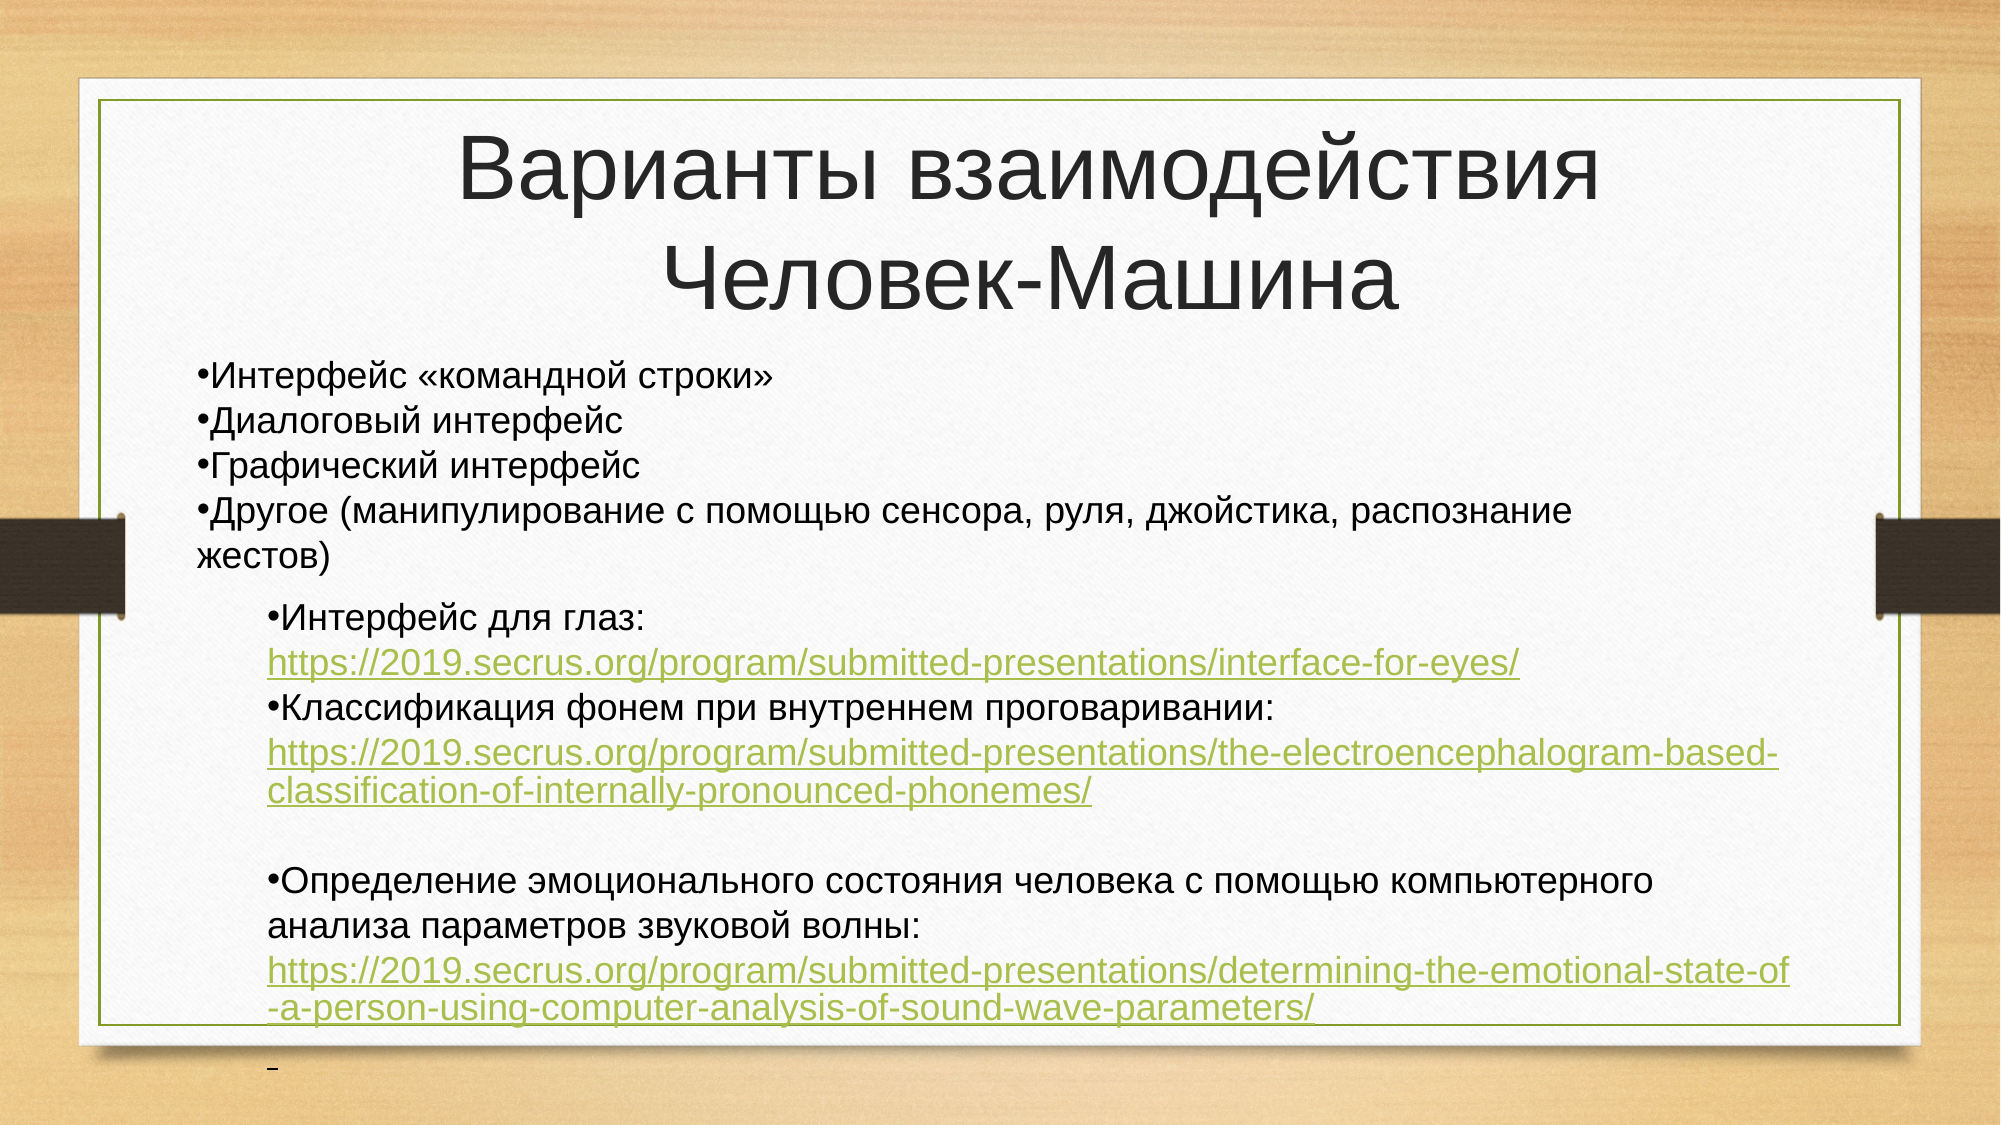

Варианты взаимодействия Человек-Машина
Интерфейс «командной строки»
Диалоговый интерфейс
Графический интерфейс
Другое (манипулирование с помощью сенсора, руля, джойстика, распознание жестов)
Интерфейс для глаз: https://2019.secrus.org/program/submitted-presentations/interface-for-eyes/
Классификация фонем при внутреннем проговаривании: https://2019.secrus.org/program/submitted-presentations/the-electroencephalogram-based-classification-of-internally-pronounced-phonemes/
Определение эмоционального состояния человека с помощью компьютерного анализа параметров звуковой волны: https://2019.secrus.org/program/submitted-presentations/determining-the-emotional-state-of-a-person-using-computer-analysis-of-sound-wave-parameters/